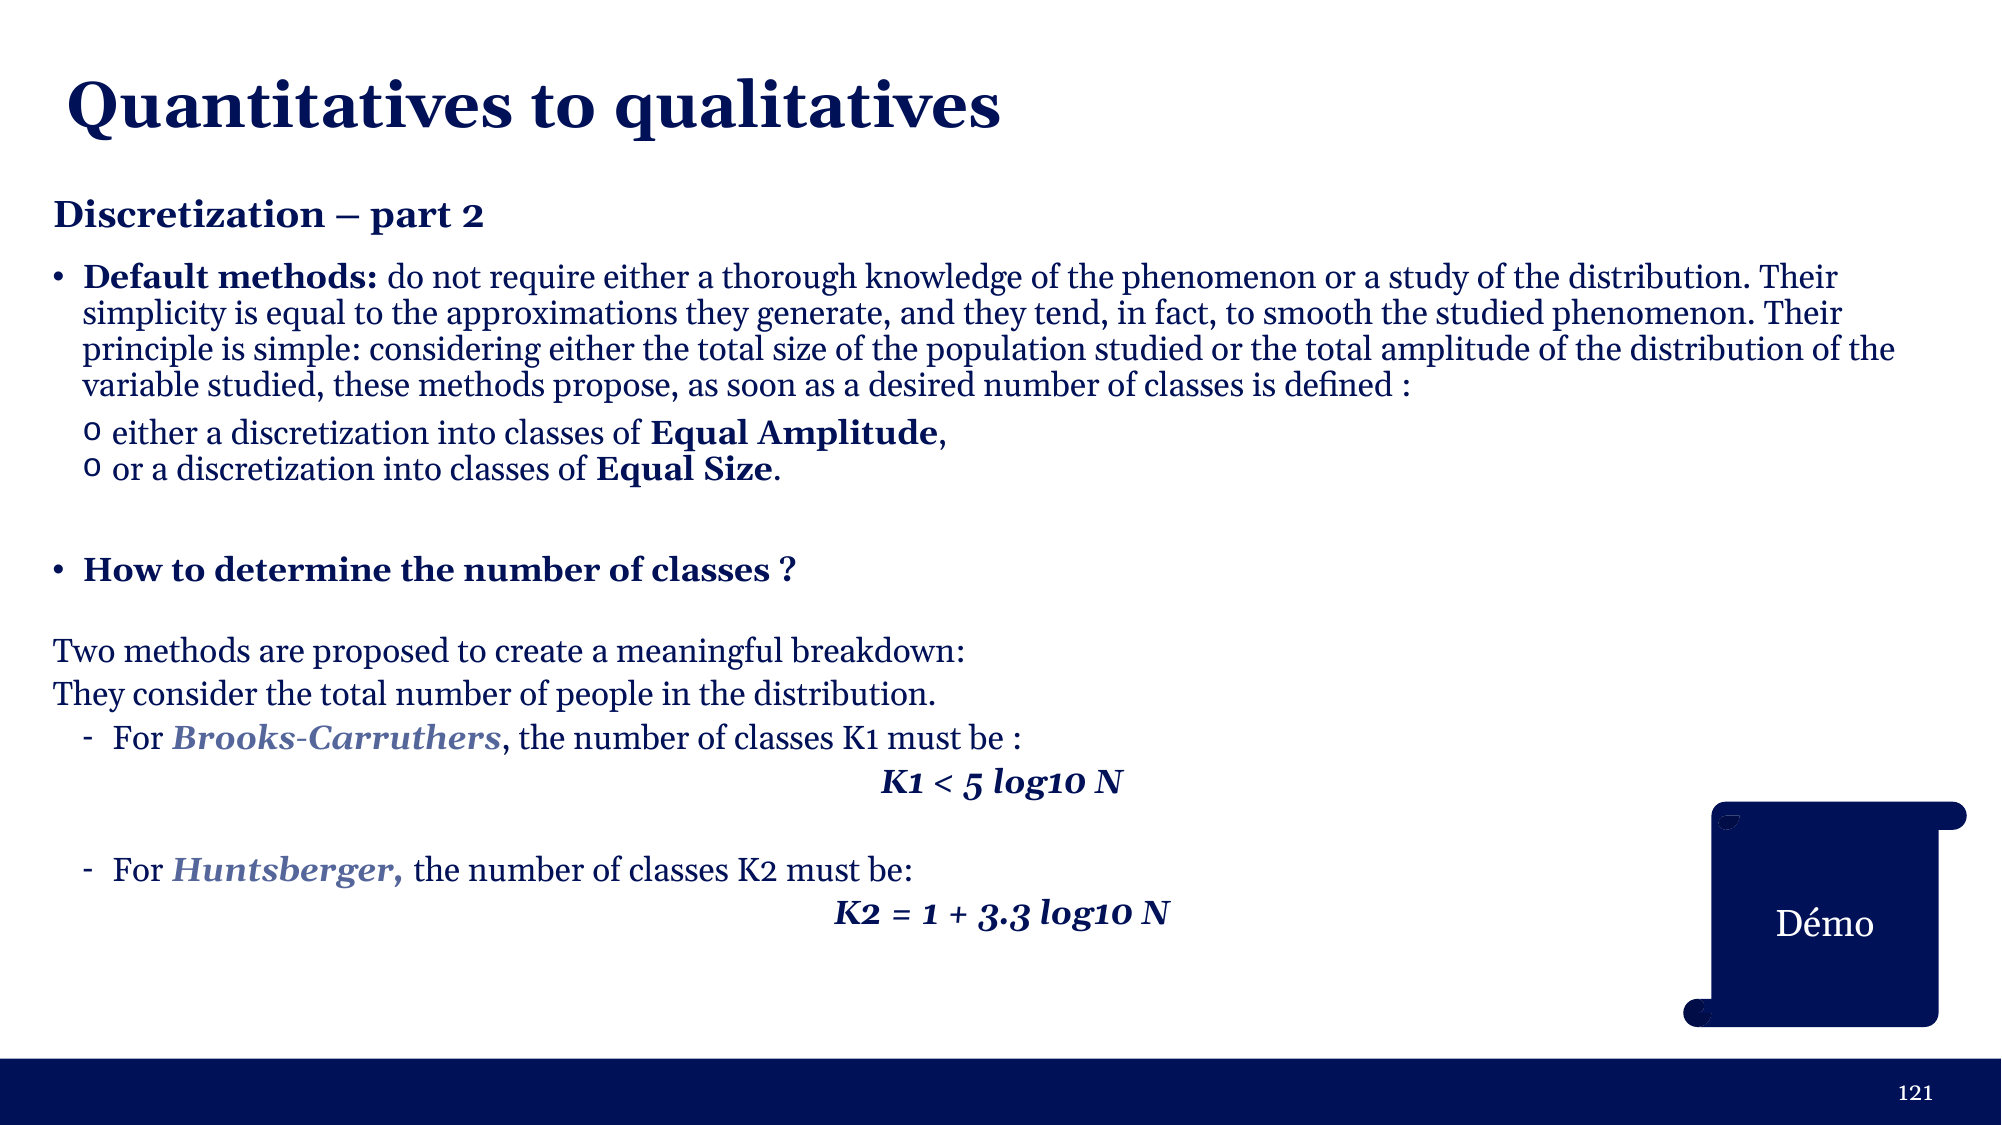

# Quantitatives to qualitatives
Discretization – part 2
Default methods: do not require either a thorough knowledge of the phenomenon or a study of the distribution. Their simplicity is equal to the approximations they generate, and they tend, in fact, to smooth the studied phenomenon. Their principle is simple: considering either the total size of the population studied or the total amplitude of the distribution of the variable studied, these methods propose, as soon as a desired number of classes is defined :
either a discretization into classes of Equal Amplitude,
or a discretization into classes of Equal Size.

How to determine the number of classes ?

Two methods are proposed to create a meaningful breakdown:
They consider the total number of people in the distribution.
For Brooks-Carruthers, the number of classes K1 must be :
K1 < 5 log10 N

For Huntsberger, the number of classes K2 must be:
K2 = 1 + 3.3 log10 N

Démo
121